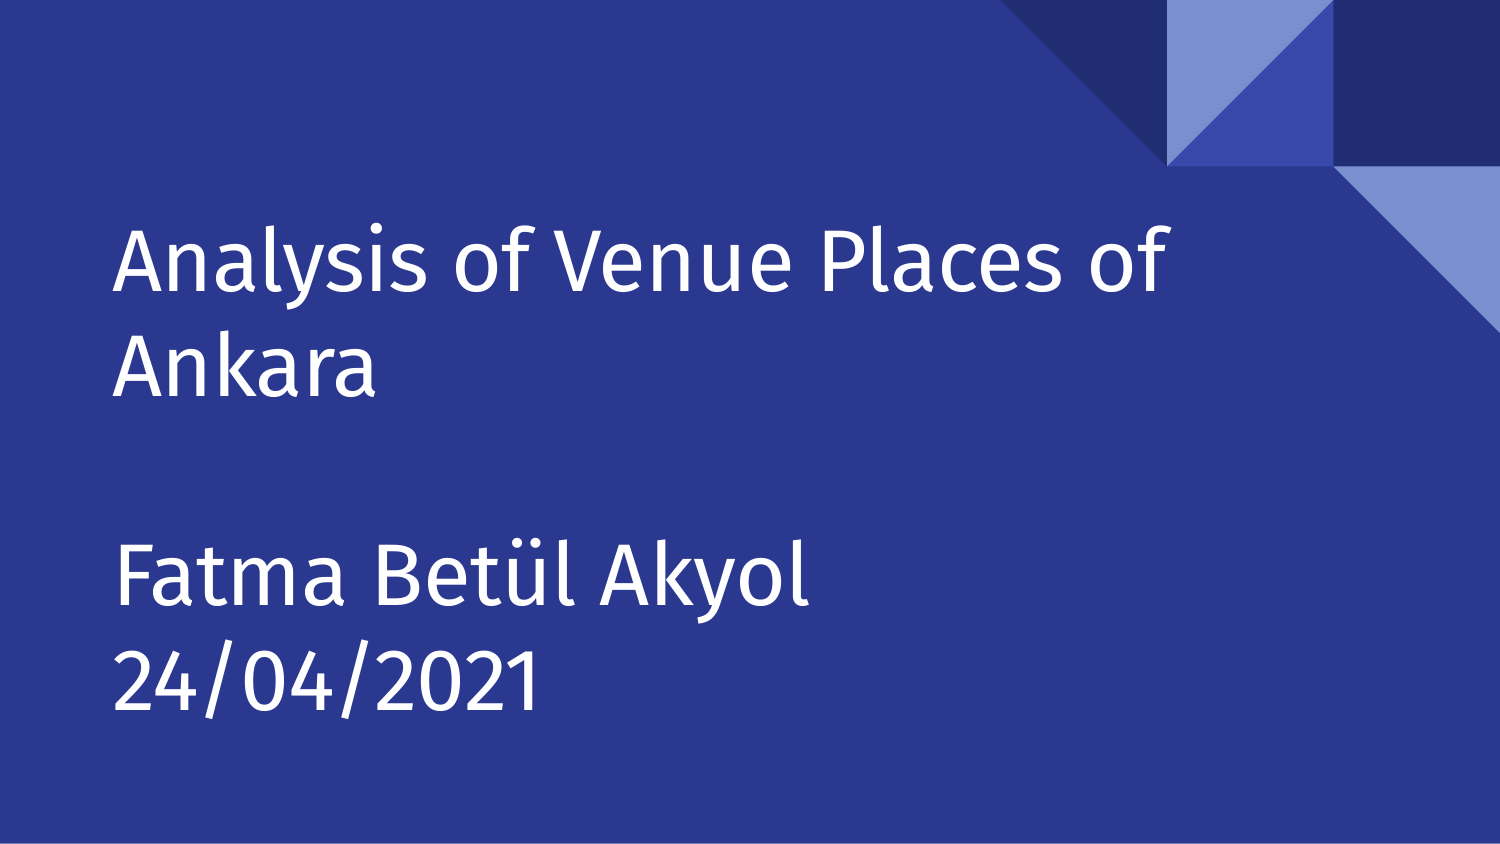

# Analysis of Venue Places of Ankara Fatma Betül Akyol 24/04/2021